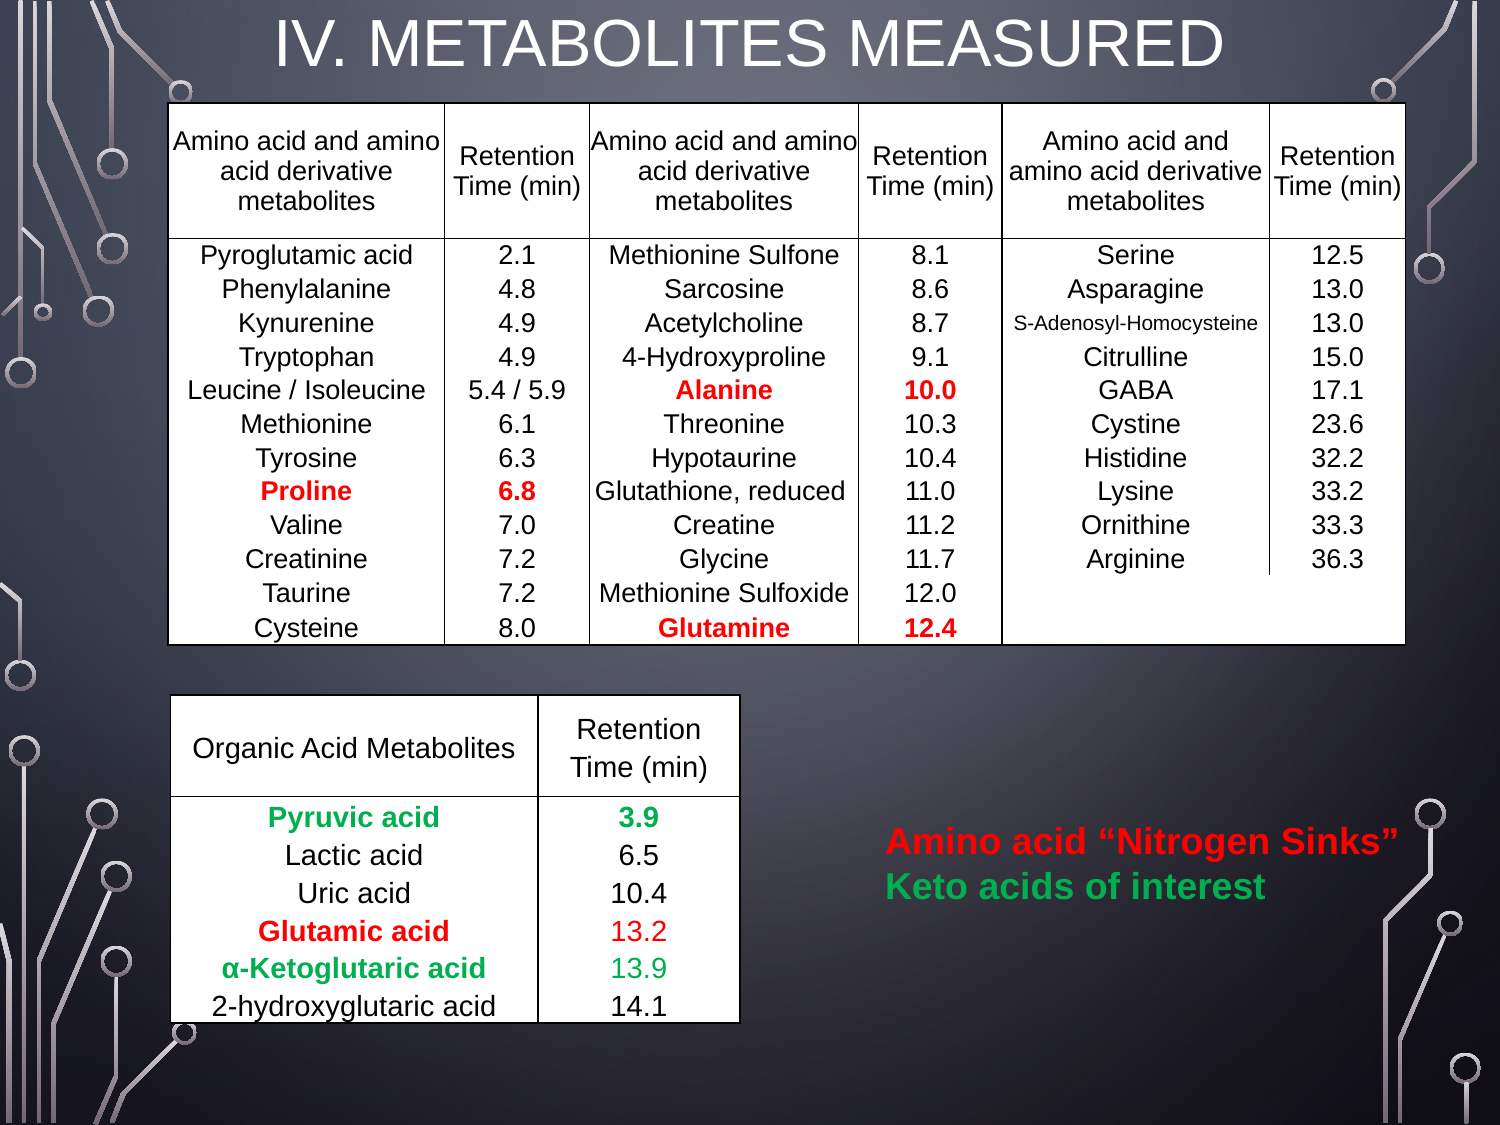

# IV. Metabolites Measured
| Amino acid and amino acid derivative metabolites | Retention Time (min) | Amino acid and amino acid derivative metabolites | Retention Time (min) | Amino acid and amino acid derivative metabolites | Retention Time (min) |
| --- | --- | --- | --- | --- | --- |
| Pyroglutamic acid | 2.1 | Methionine Sulfone | 8.1 | Serine | 12.5 |
| Phenylalanine | 4.8 | Sarcosine | 8.6 | Asparagine | 13.0 |
| Kynurenine | 4.9 | Acetylcholine | 8.7 | S-Adenosyl-Homocysteine | 13.0 |
| Tryptophan | 4.9 | 4-Hydroxyproline | 9.1 | Citrulline | 15.0 |
| Leucine / Isoleucine | 5.4 / 5.9 | Alanine | 10.0 | GABA | 17.1 |
| Methionine | 6.1 | Threonine | 10.3 | Cystine | 23.6 |
| Tyrosine | 6.3 | Hypotaurine | 10.4 | Histidine | 32.2 |
| Proline | 6.8 | Glutathione, reduced | 11.0 | Lysine | 33.2 |
| Valine | 7.0 | Creatine | 11.2 | Ornithine | 33.3 |
| Creatinine | 7.2 | Glycine | 11.7 | Arginine | 36.3 |
| Taurine | 7.2 | Methionine Sulfoxide | 12.0 |  |  |
| Cysteine | 8.0 | Glutamine | 12.4 |  |  |
| Organic Acid Metabolites | Retention Time (min) |
| --- | --- |
| Pyruvic acid | 3.9 |
| Lactic acid | 6.5 |
| Uric acid | 10.4 |
| Glutamic acid | 13.2 |
| α-Ketoglutaric acid | 13.9 |
| 2-hydroxyglutaric acid | 14.1 |
Amino acid “Nitrogen Sinks”
Keto acids of interest